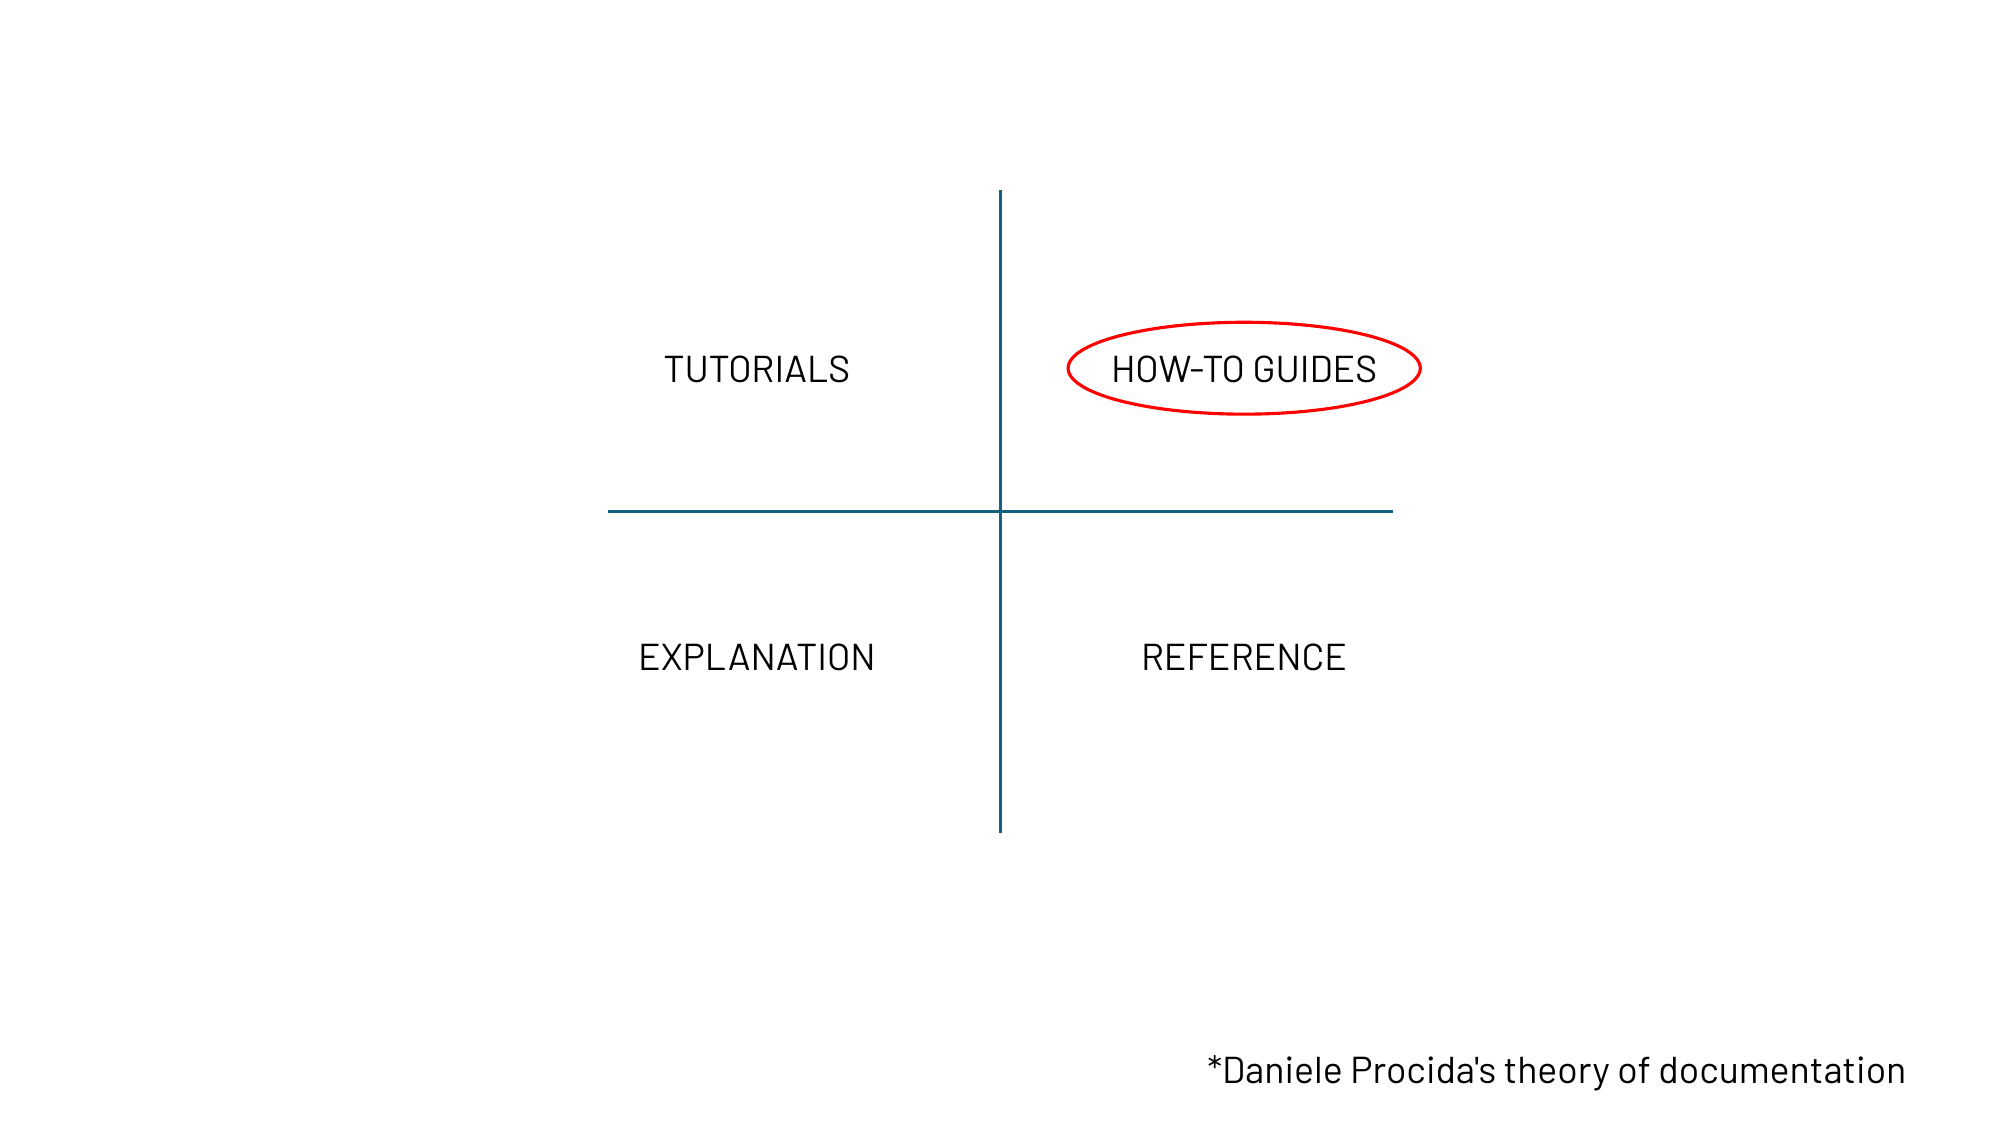

TUTORIALS
HOW-TO GUIDES
EXPLANATION
REFERENCE
 *Daniele Procida's theory of documentation